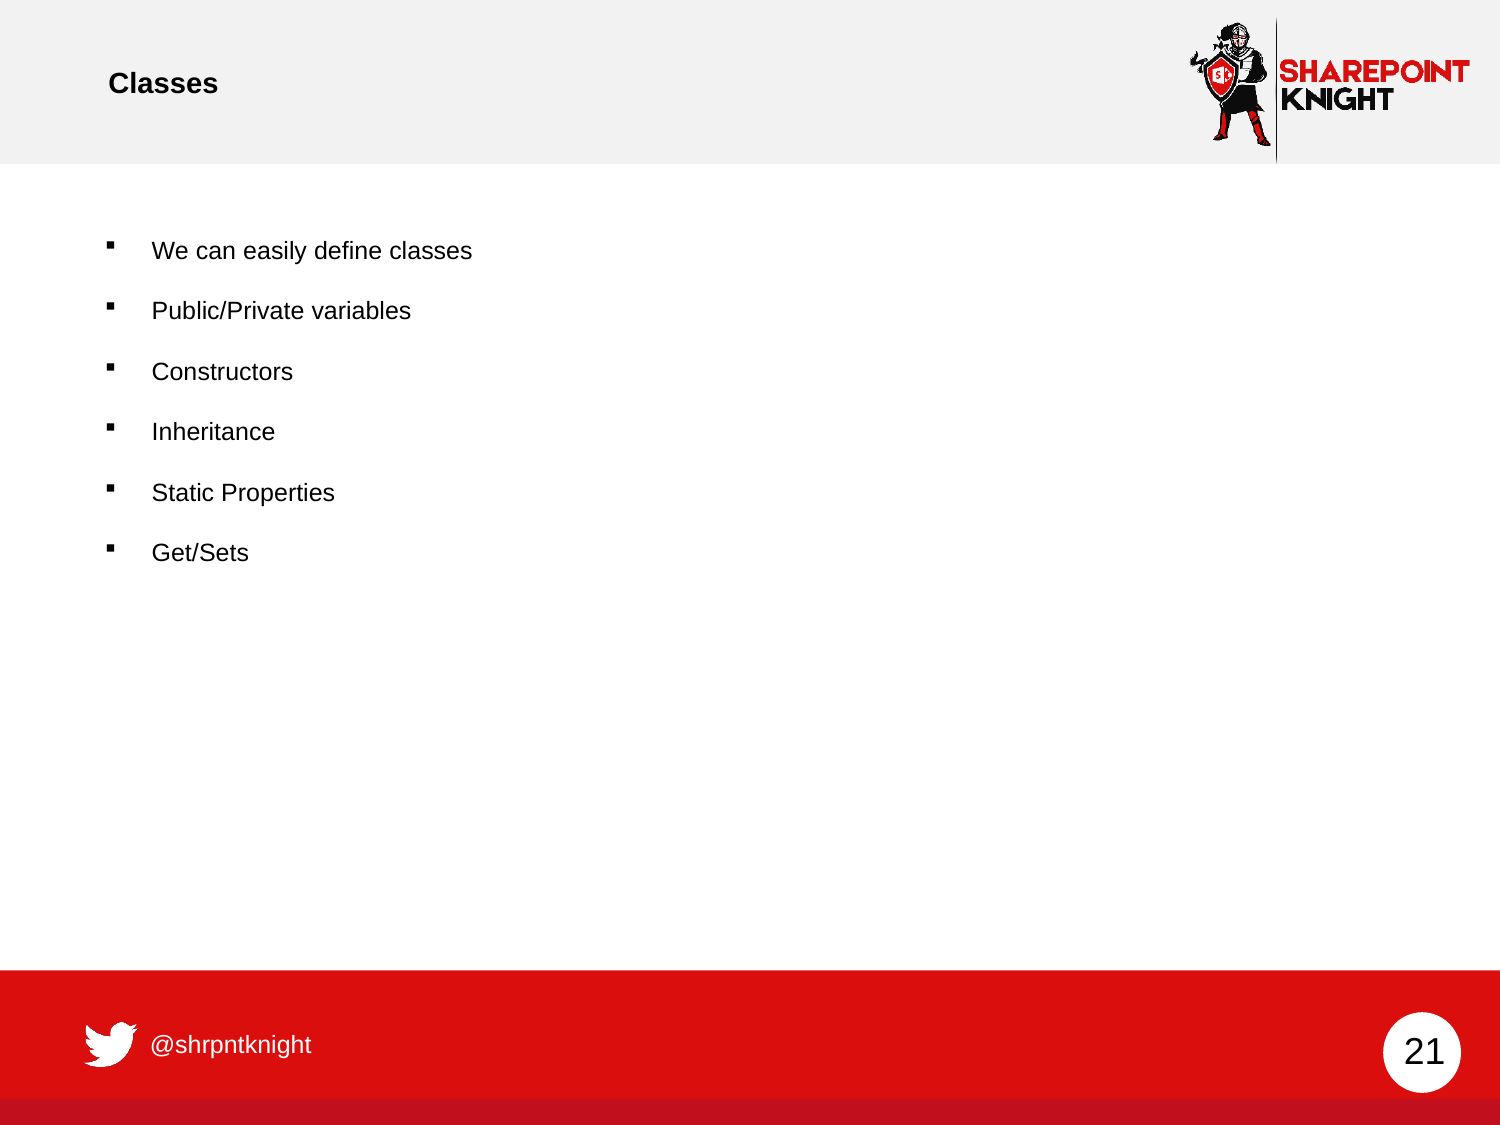

# Classes
We can easily define classes
Public/Private variables
Constructors
Inheritance
Static Properties
Get/Sets
21